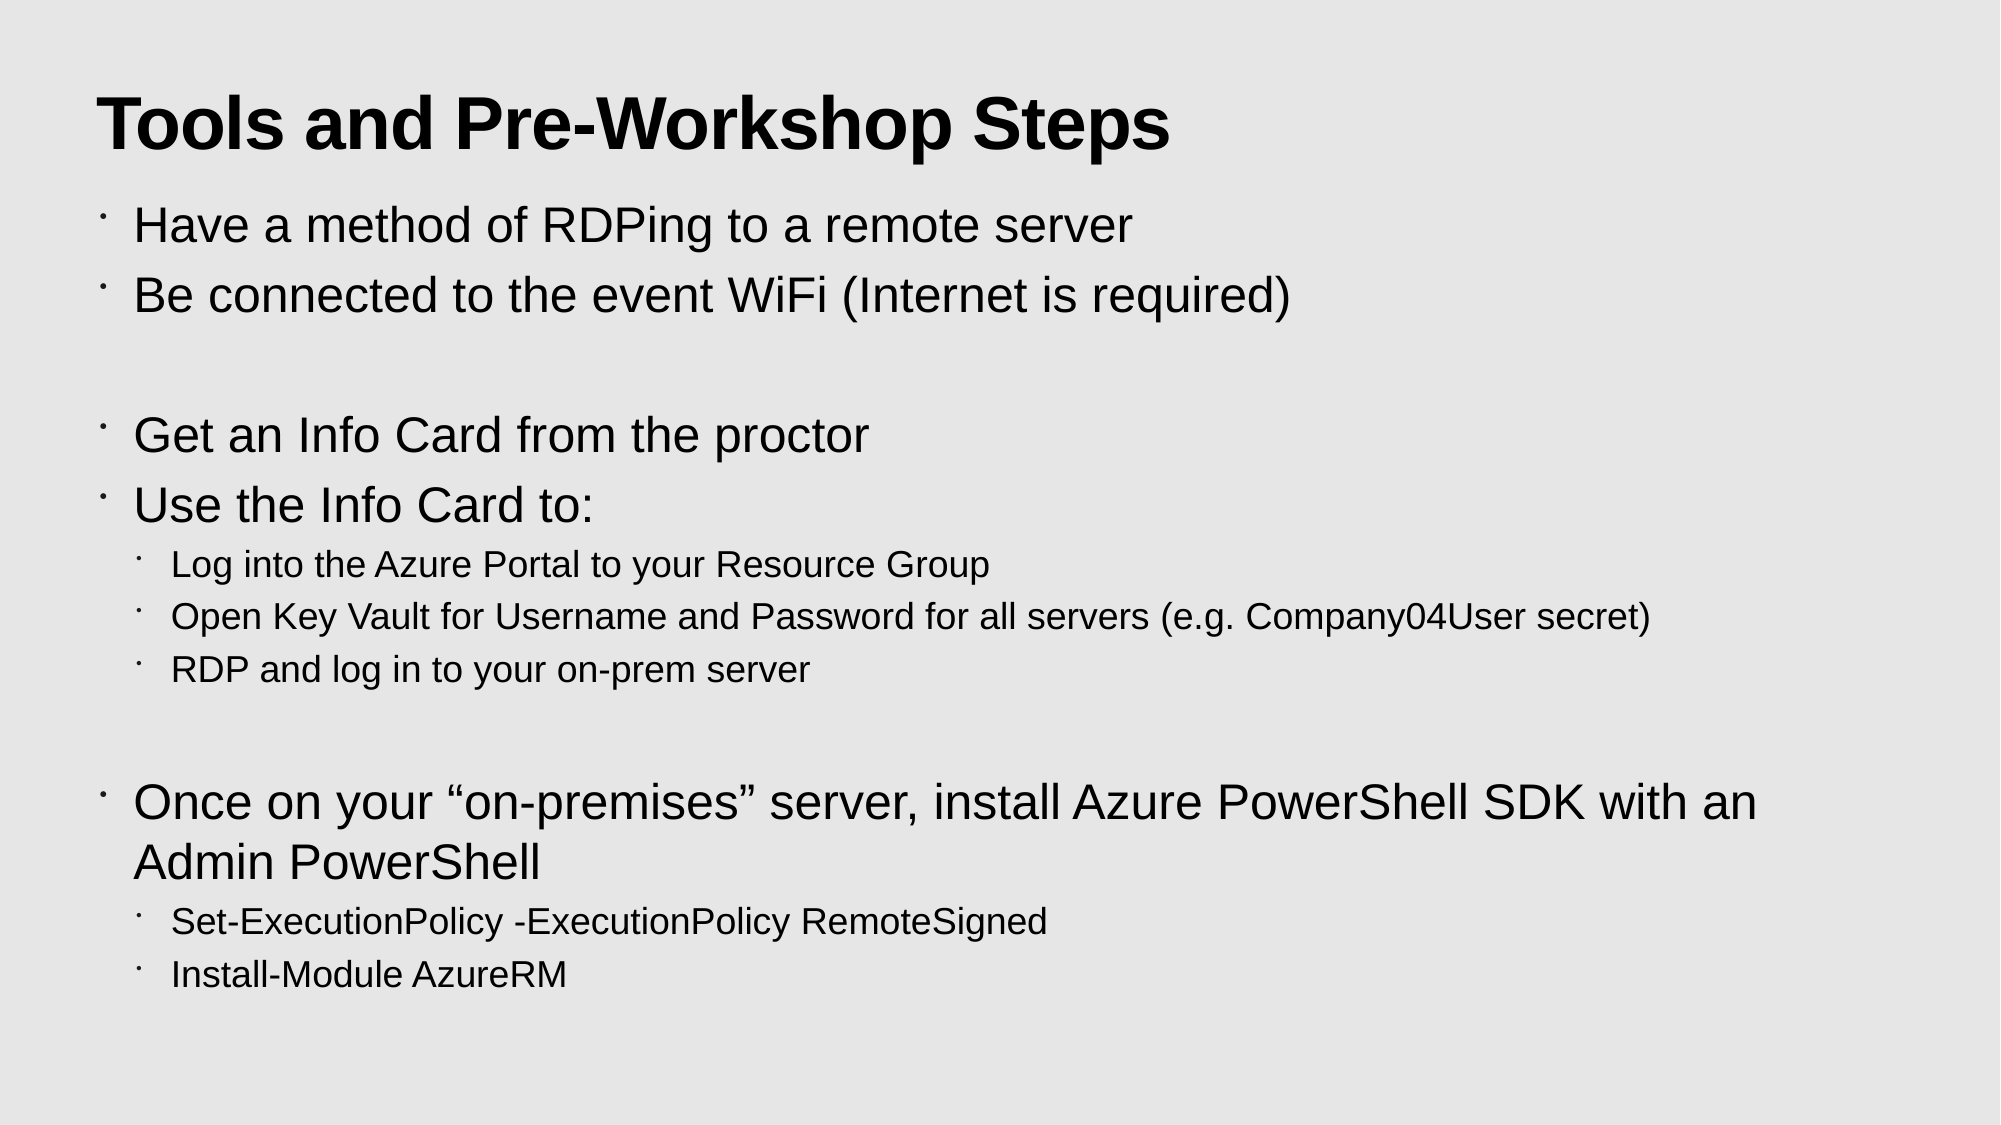

# Tools and Pre-Workshop Steps
Have a method of RDPing to a remote server
Be connected to the event WiFi (Internet is required)

Get an Info Card from the proctor
Use the Info Card to:
Log into the Azure Portal to your Resource Group
Open Key Vault for Username and Password for all servers (e.g. Company04User secret)
RDP and log in to your on-prem server

Once on your “on-premises” server, install Azure PowerShell SDK with an Admin PowerShell
Set-ExecutionPolicy -ExecutionPolicy RemoteSigned
Install-Module AzureRM